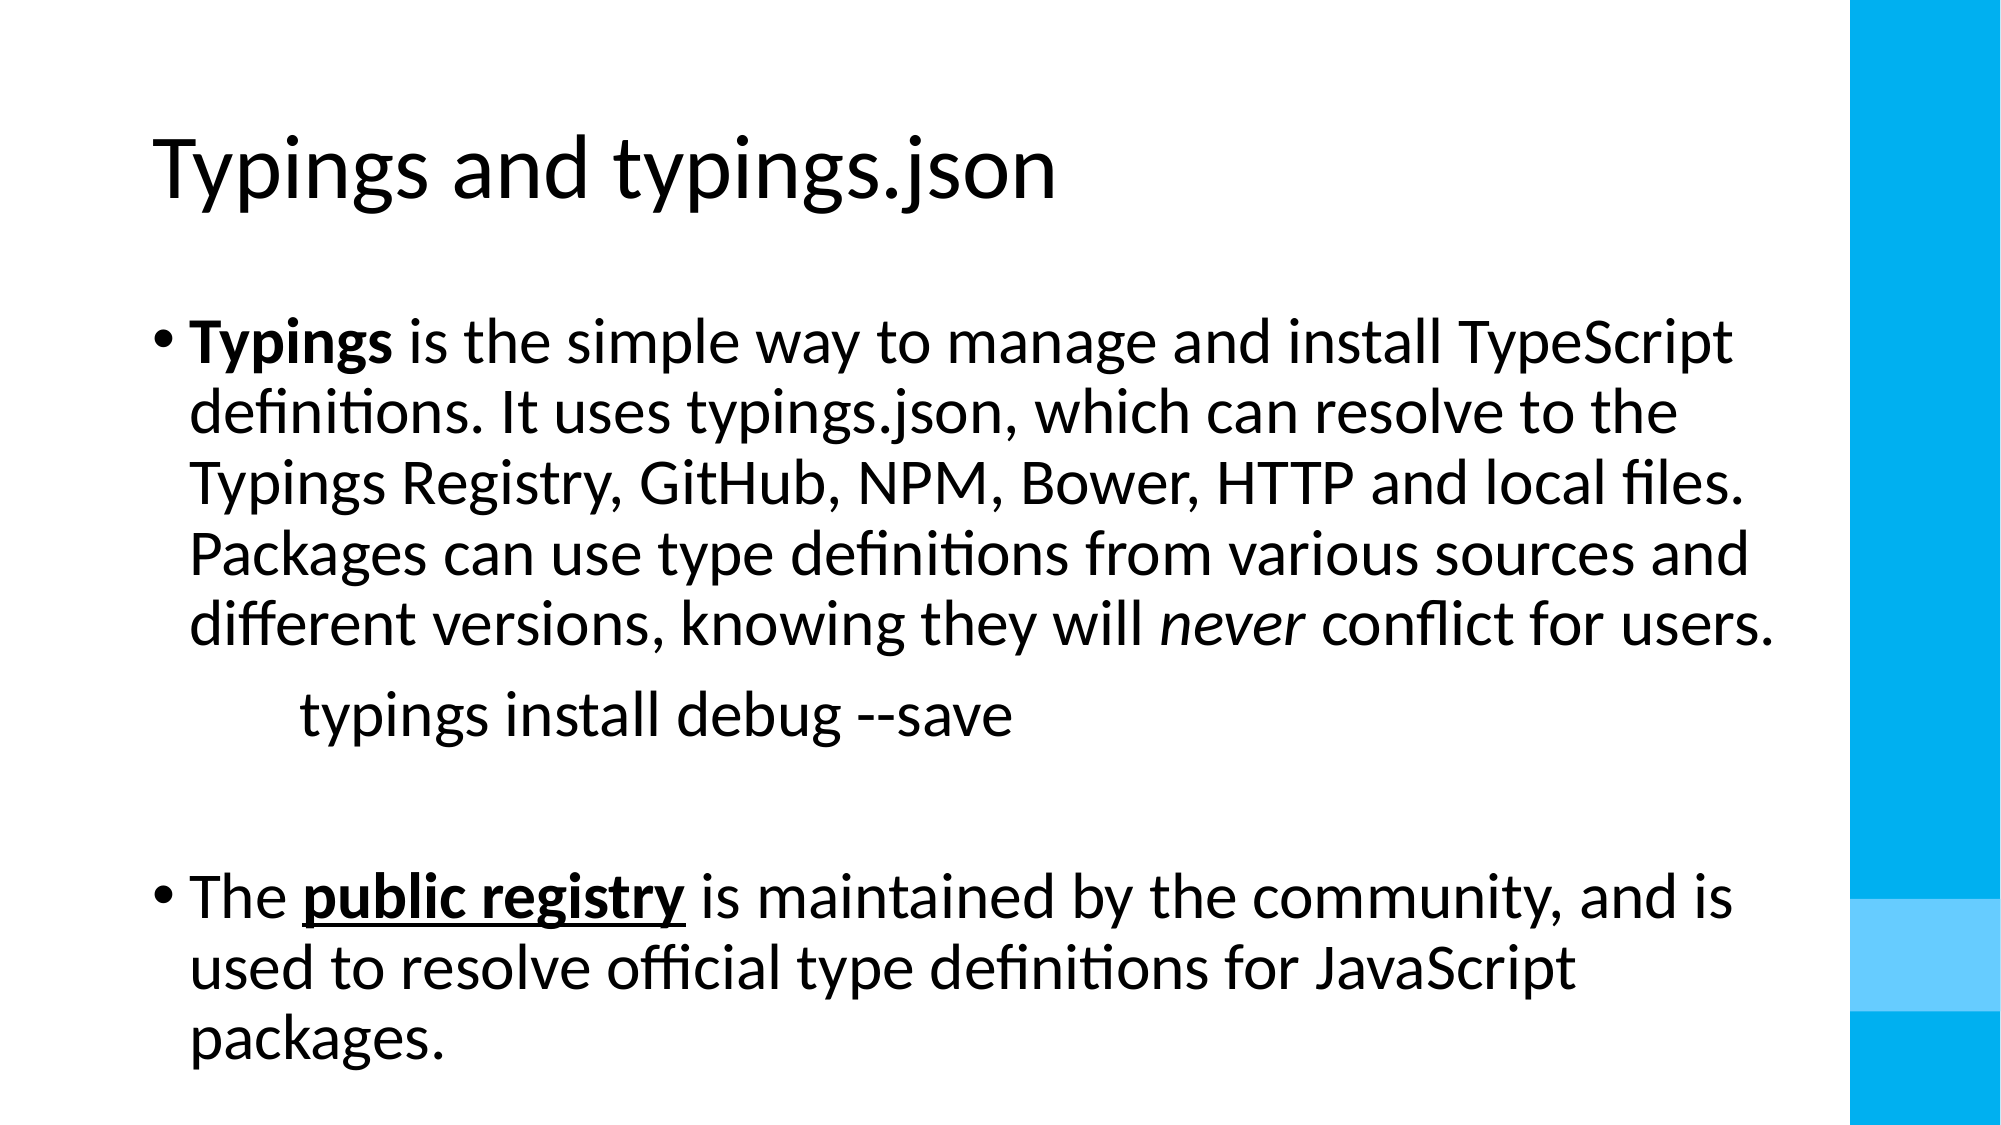

# Typings and typings.json
Typings is the simple way to manage and install TypeScript definitions. It uses typings.json, which can resolve to the Typings Registry, GitHub, NPM, Bower, HTTP and local files. Packages can use type definitions from various sources and different versions, knowing they will never conflict for users.
		typings install debug --save

The public registry is maintained by the community, and is used to resolve official type definitions for JavaScript packages.